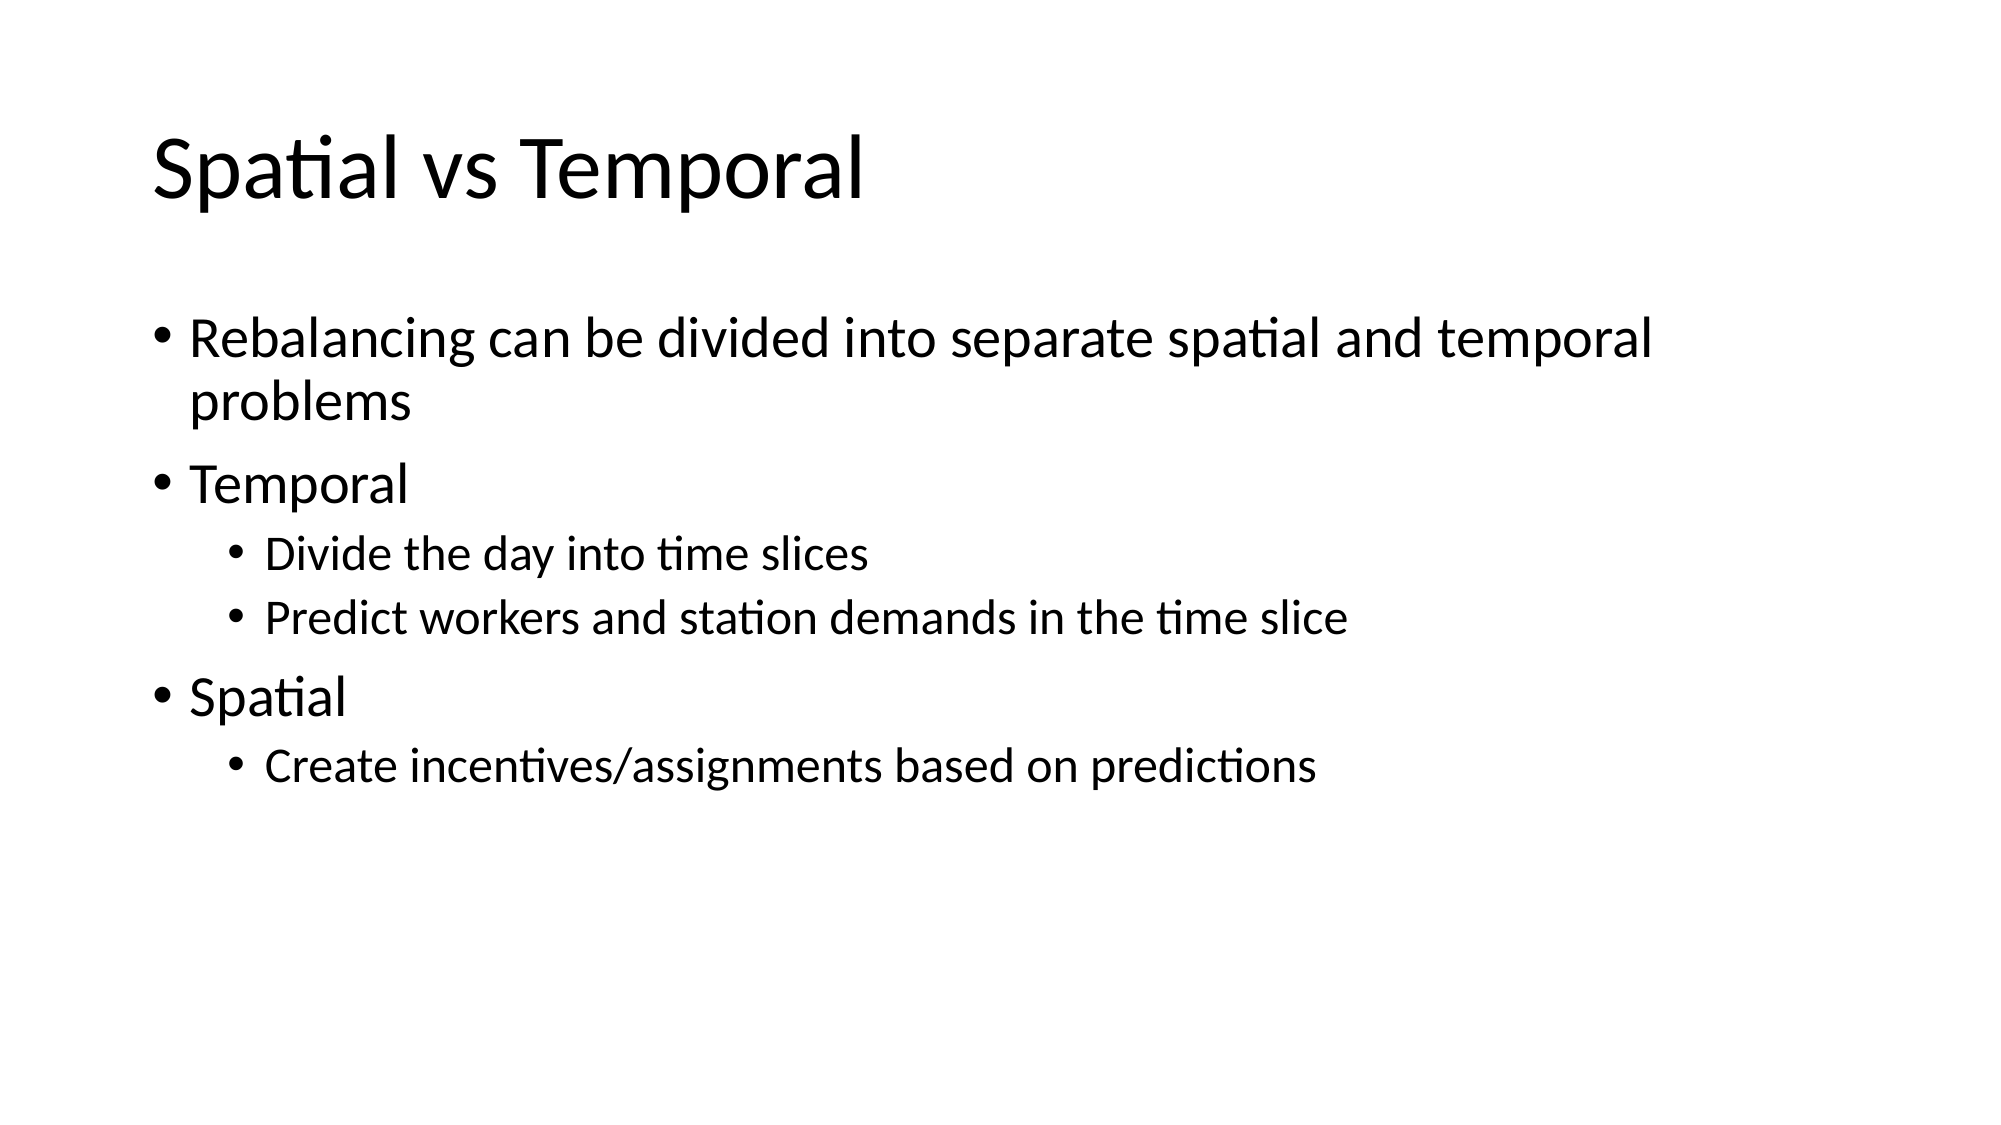

# Spatial vs Temporal
Rebalancing can be divided into separate spatial and temporal problems
Temporal
Divide the day into time slices
Predict workers and station demands in the time slice
Spatial
Create incentives/assignments based on predictions